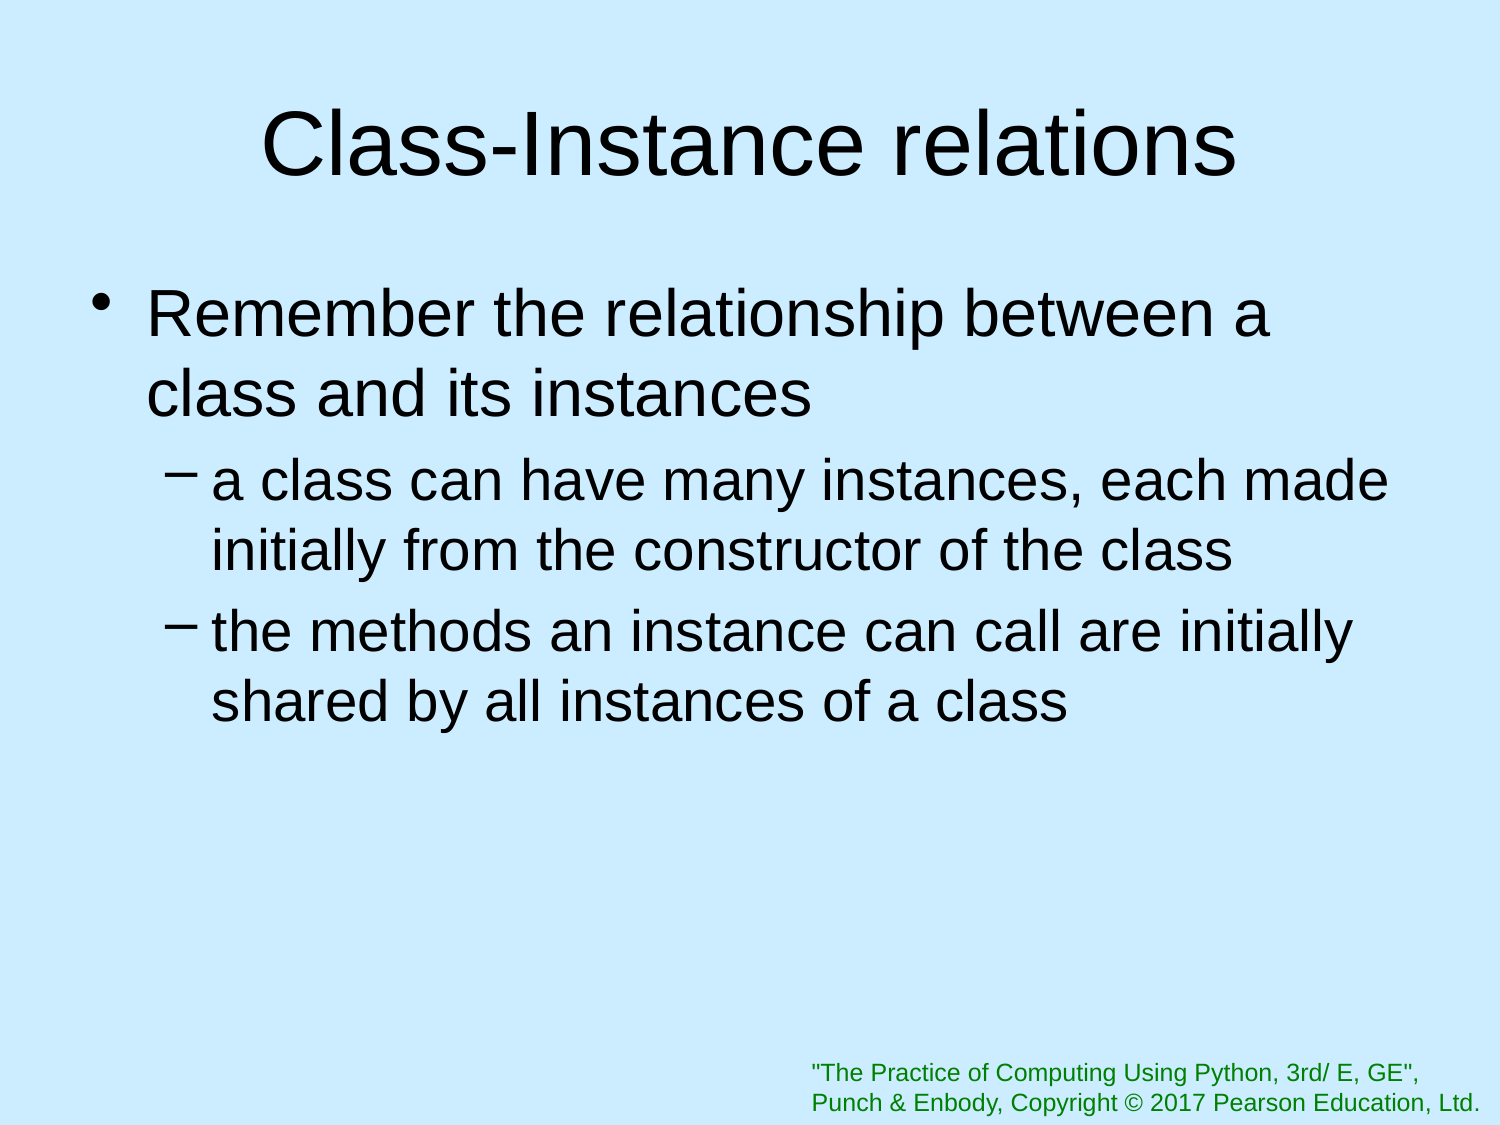

# Class-Instance relations
Remember the relationship between a class and its instances
a class can have many instances, each made initially from the constructor of the class
the methods an instance can call are initially shared by all instances of a class